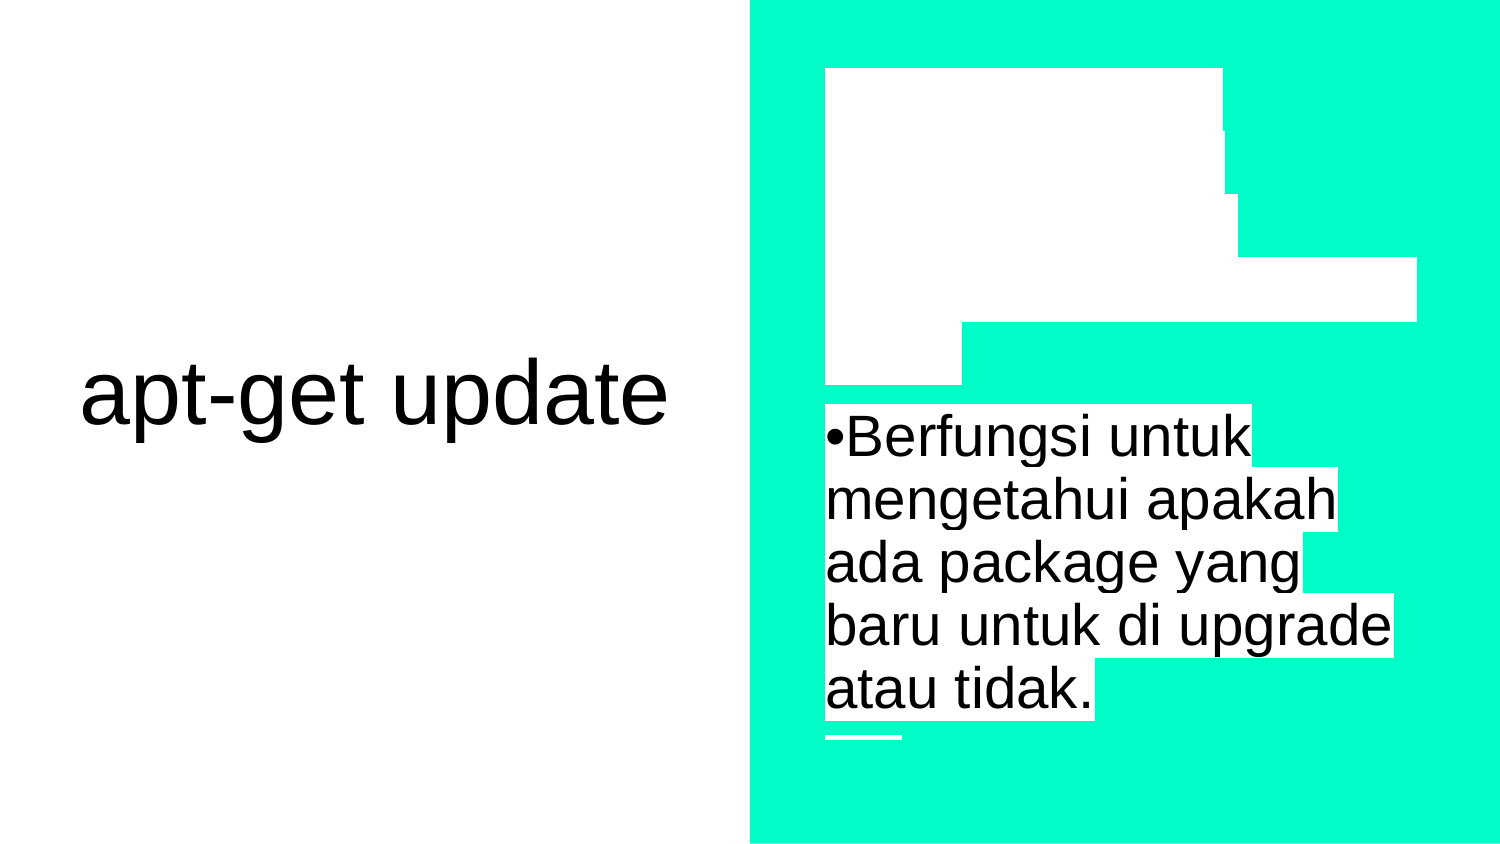

•apt-get update berfungsi untuk mengupdate list package dari repositori linux.
•Berfungsi untuk mengetahui apakah ada package yang baru untuk di upgrade atau tidak.

# apt-get update